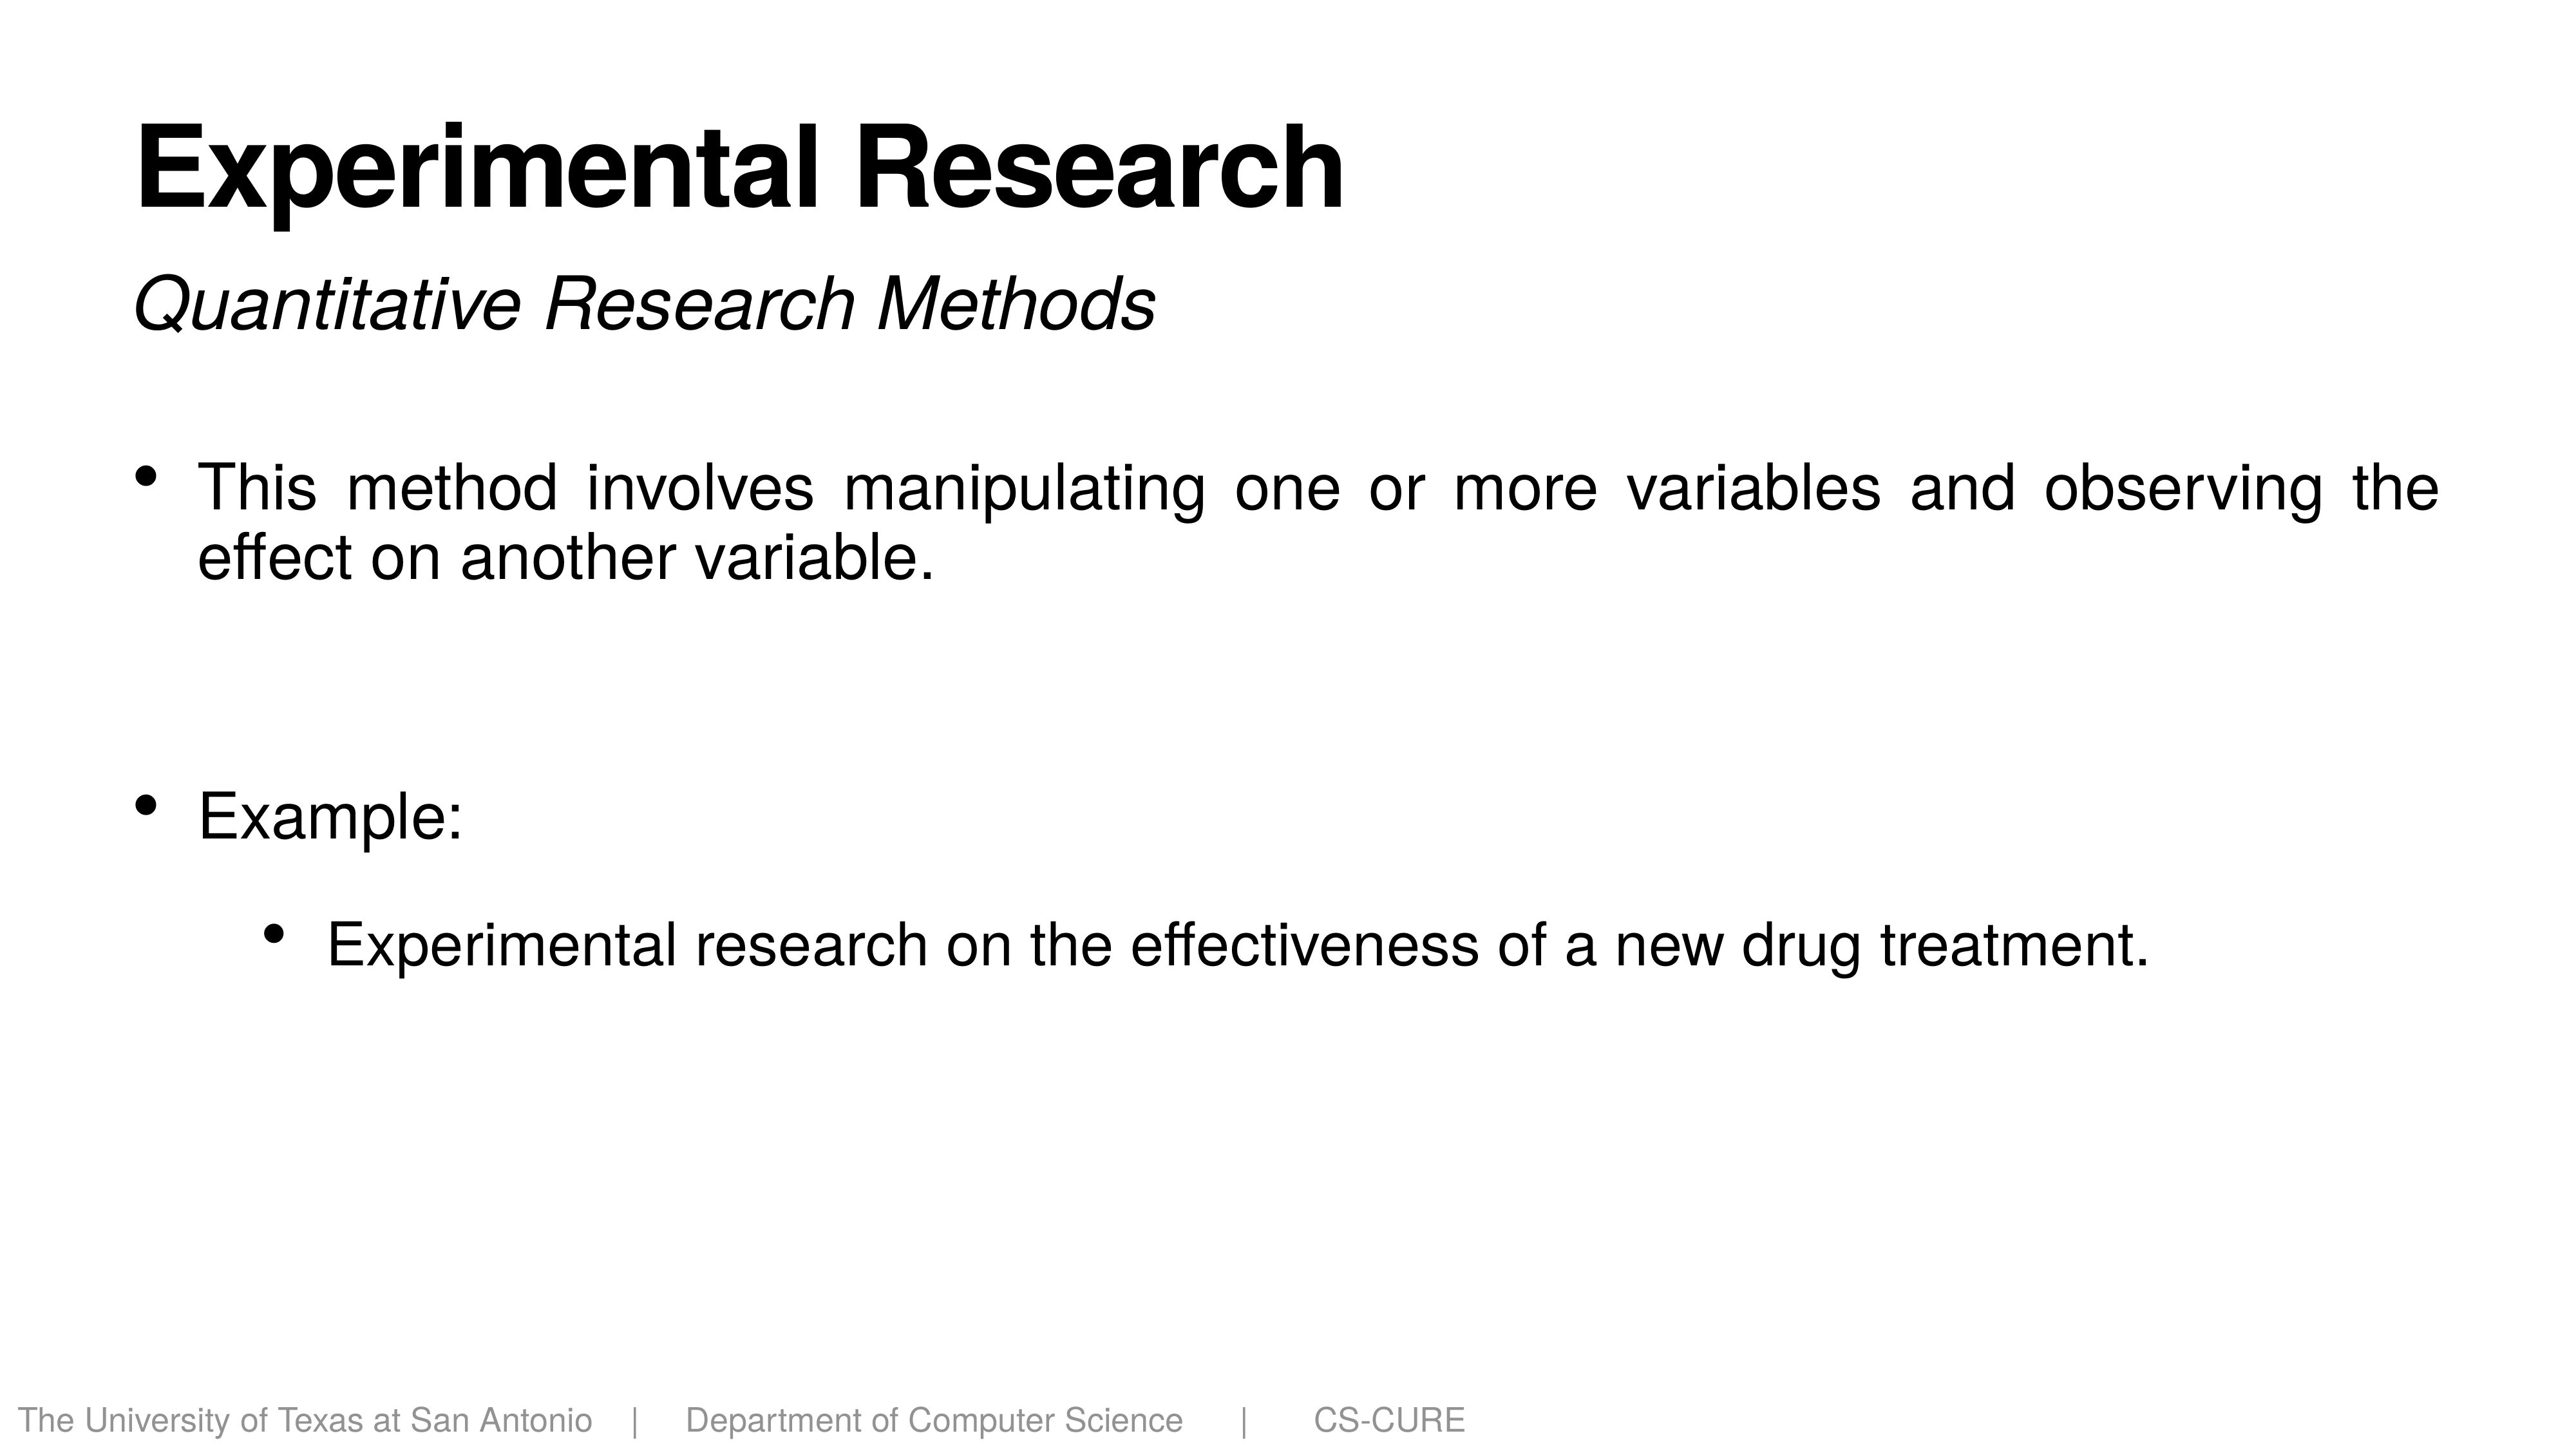

# Experimental Research
Quantitative Research Methods
This method involves manipulating one or more variables and observing the effect on another variable.

Example:
Experimental research on the effectiveness of a new drug treatment.
14